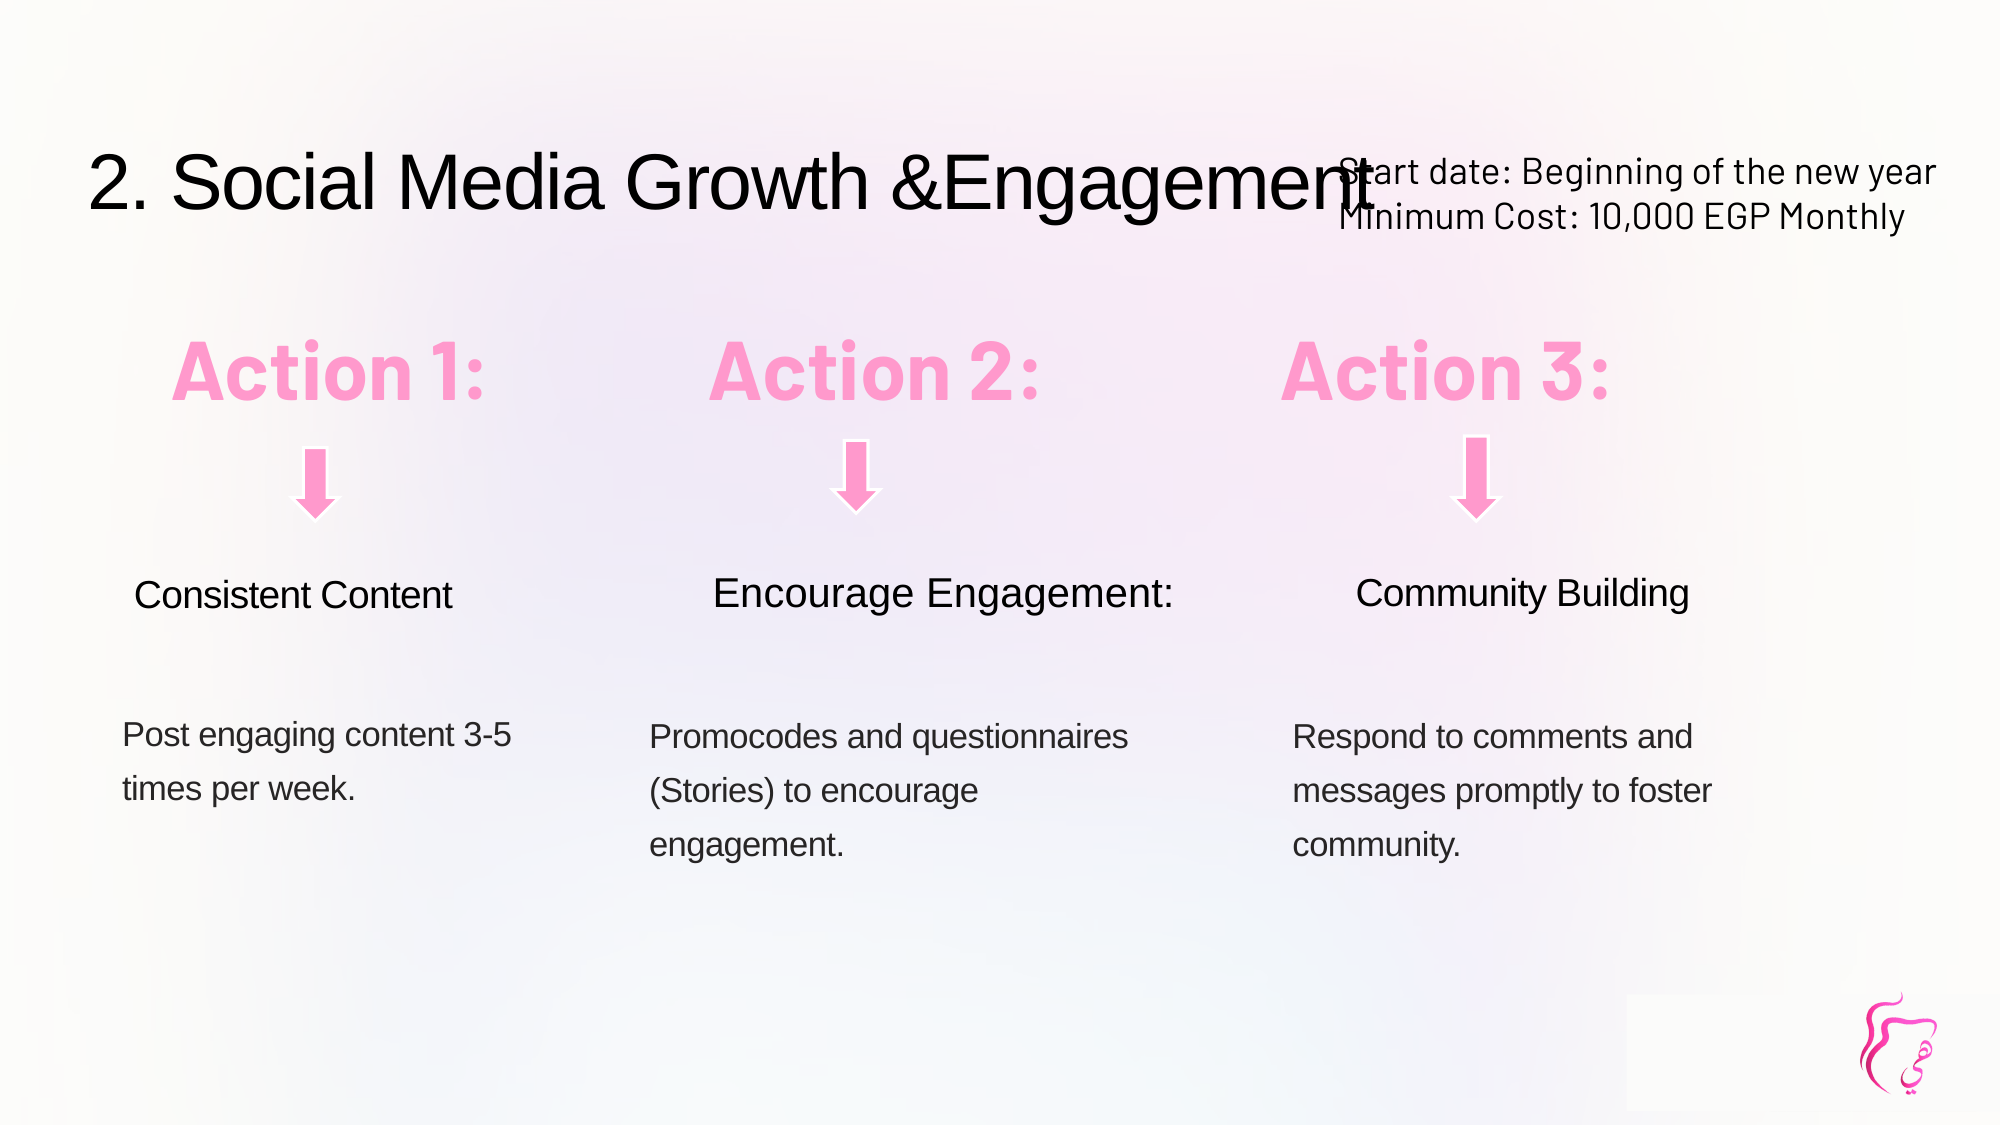

2. Social Media Growth &Engagement
Start date: Beginning of the new year
Minimum Cost: 10,000 EGP Monthly
  Action 1:             Action 2:              Action 3:

Community Building
Consistent Content
Encourage Engagement:
Post engaging content 3-5 times per week.
Promocodes and questionnaires (Stories) to encourage engagement.
Respond to comments and messages promptly to foster community.